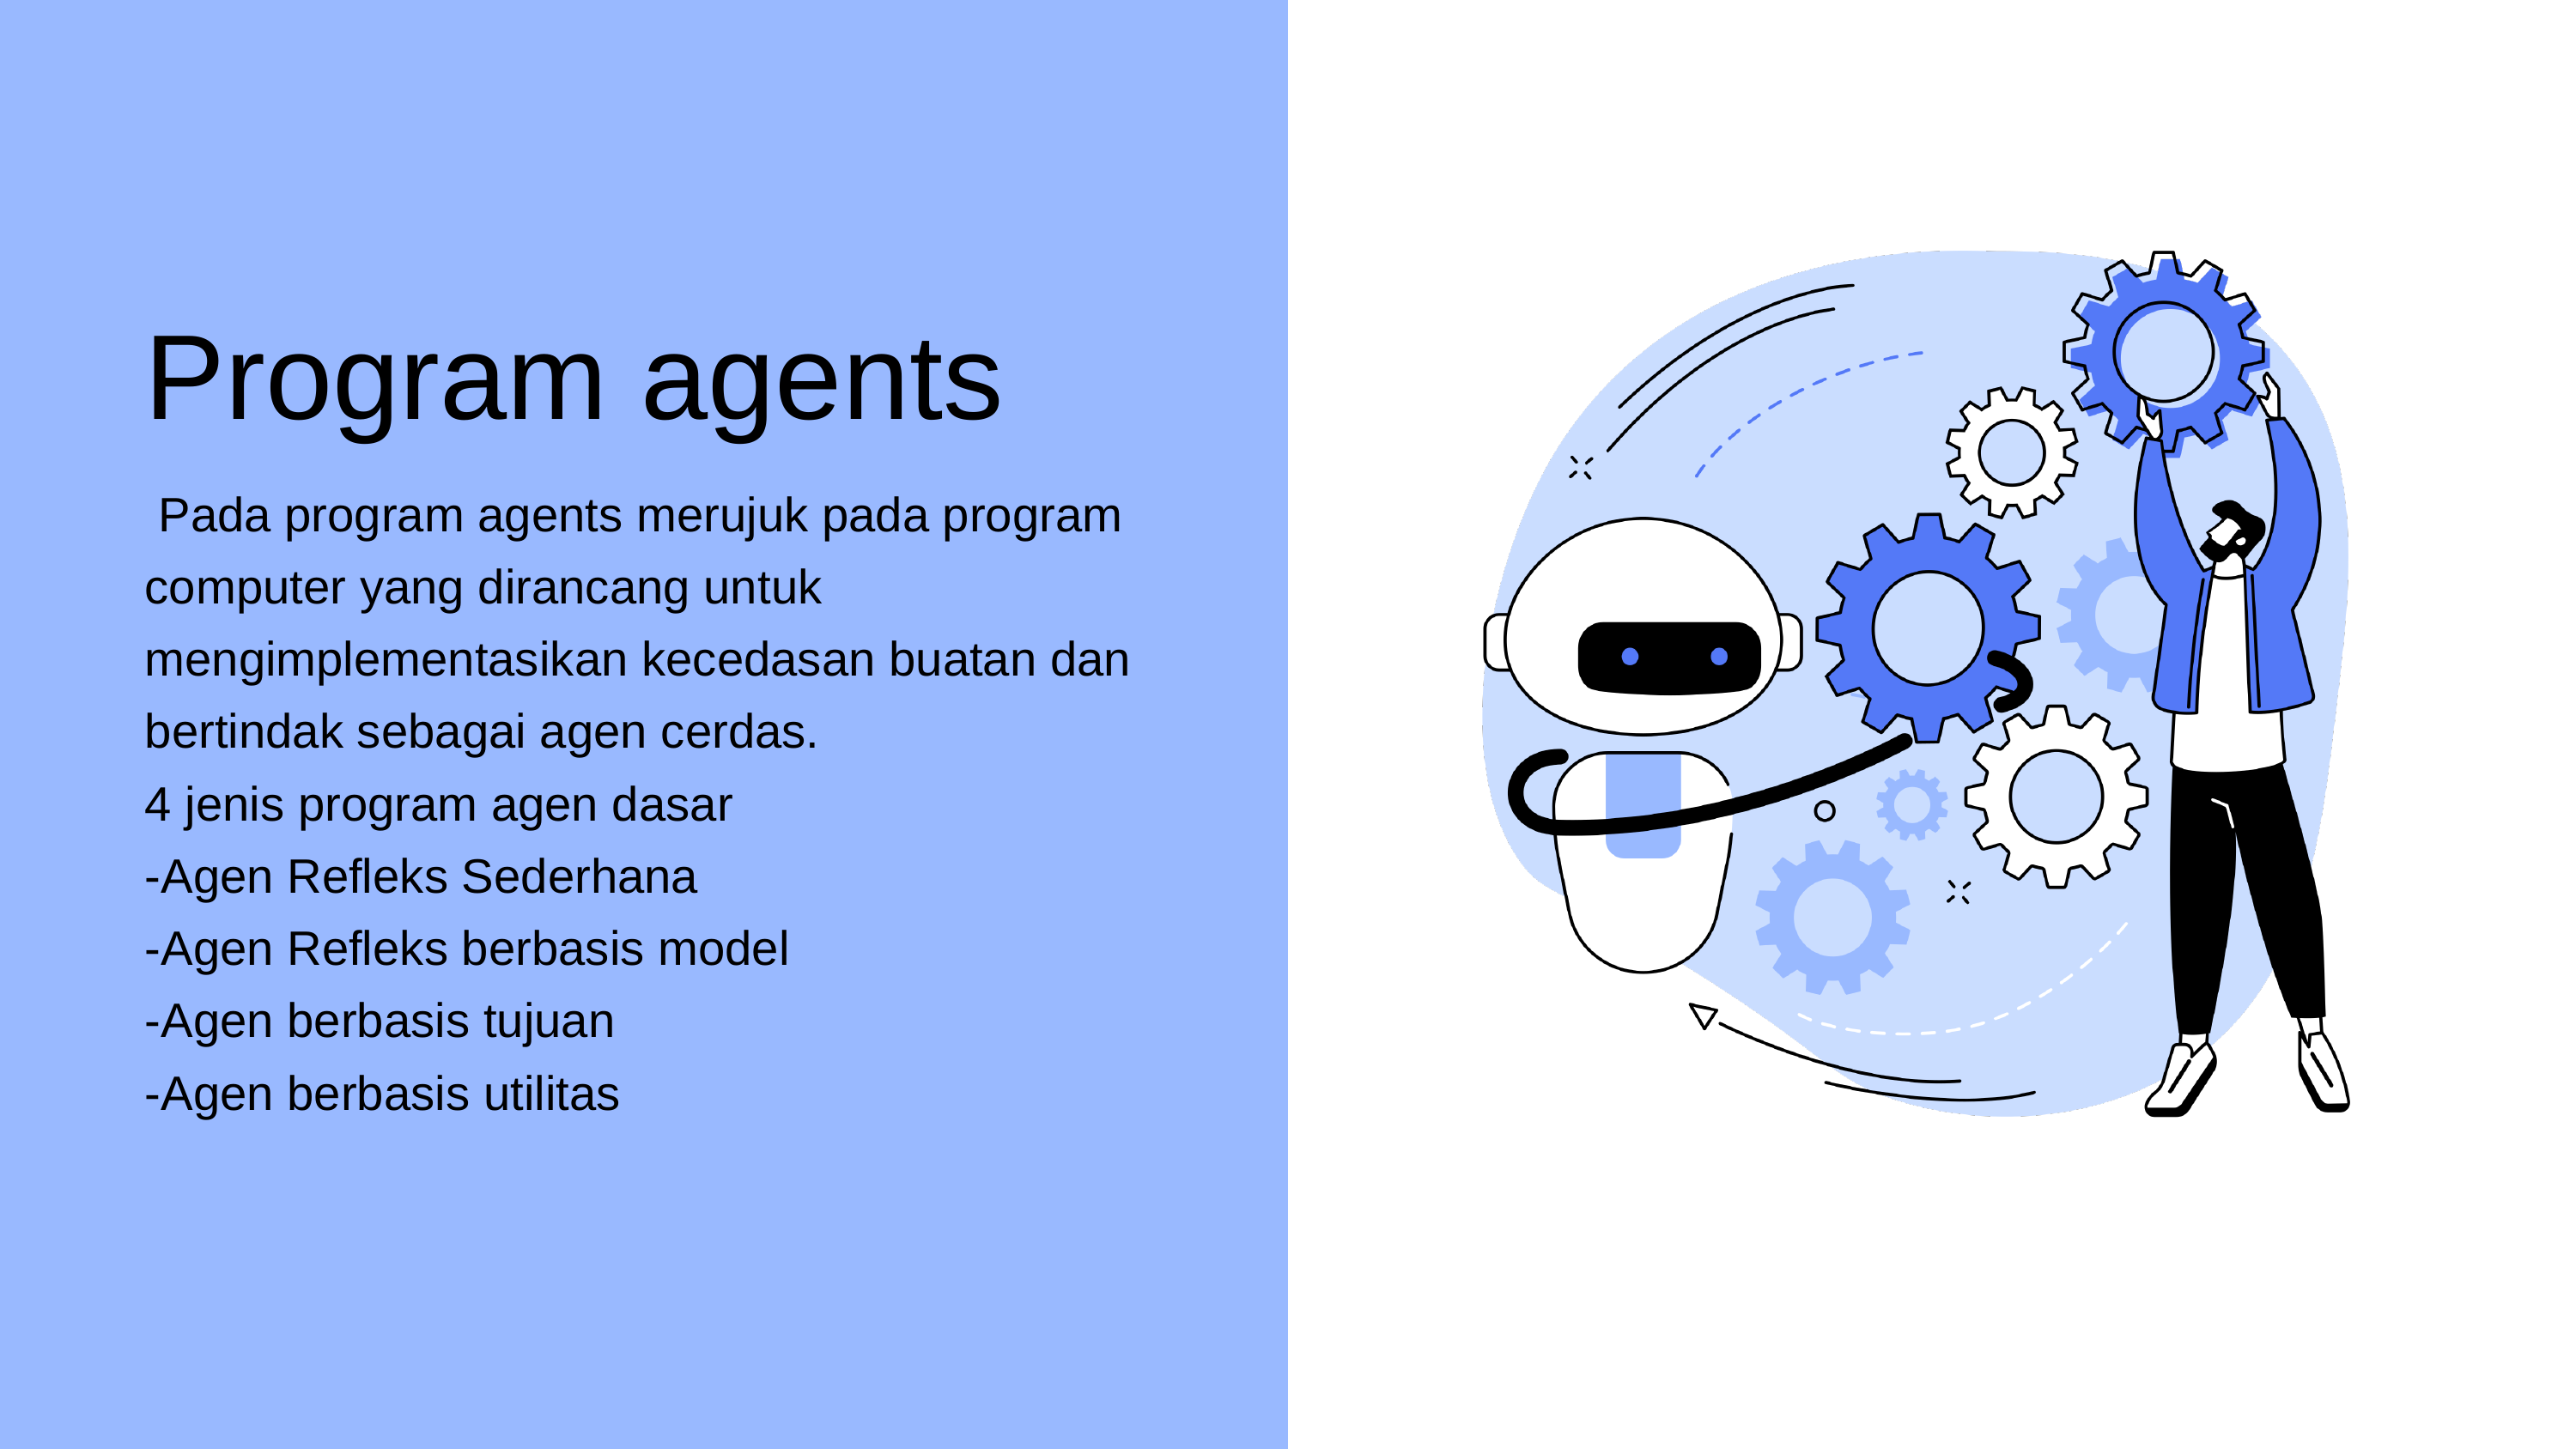

Program agents
 Pada program agents merujuk pada program computer yang dirancang untuk mengimplementasikan kecedasan buatan dan bertindak sebagai agen cerdas.
4 jenis program agen dasar
-Agen Refleks Sederhana
-Agen Refleks berbasis model
-Agen berbasis tujuan
-Agen berbasis utilitas